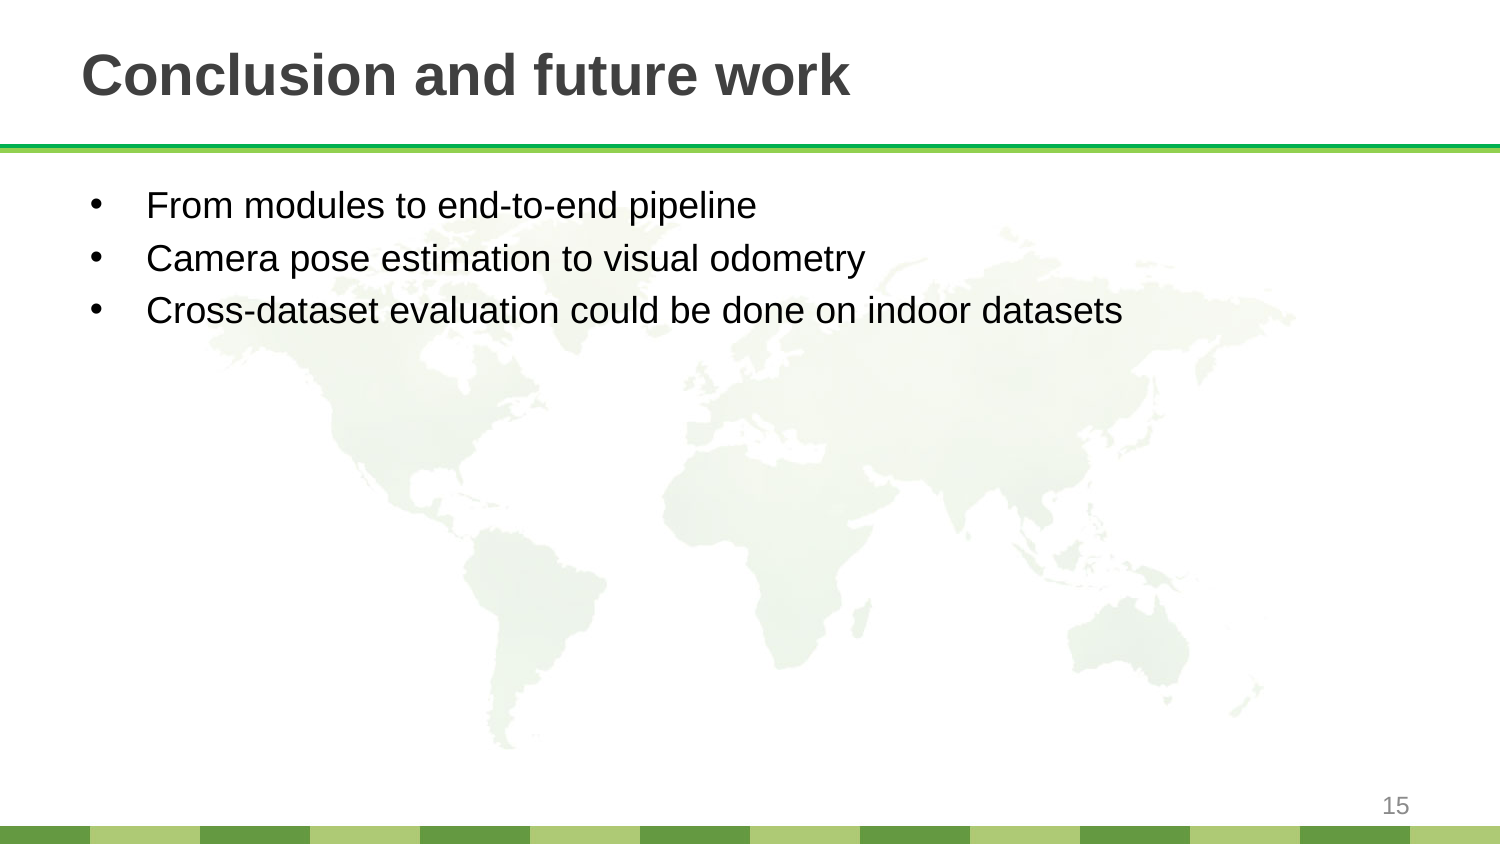

# Conclusion and future work
From modules to end-to-end pipeline
Camera pose estimation to visual odometry
Cross-dataset evaluation could be done on indoor datasets

15